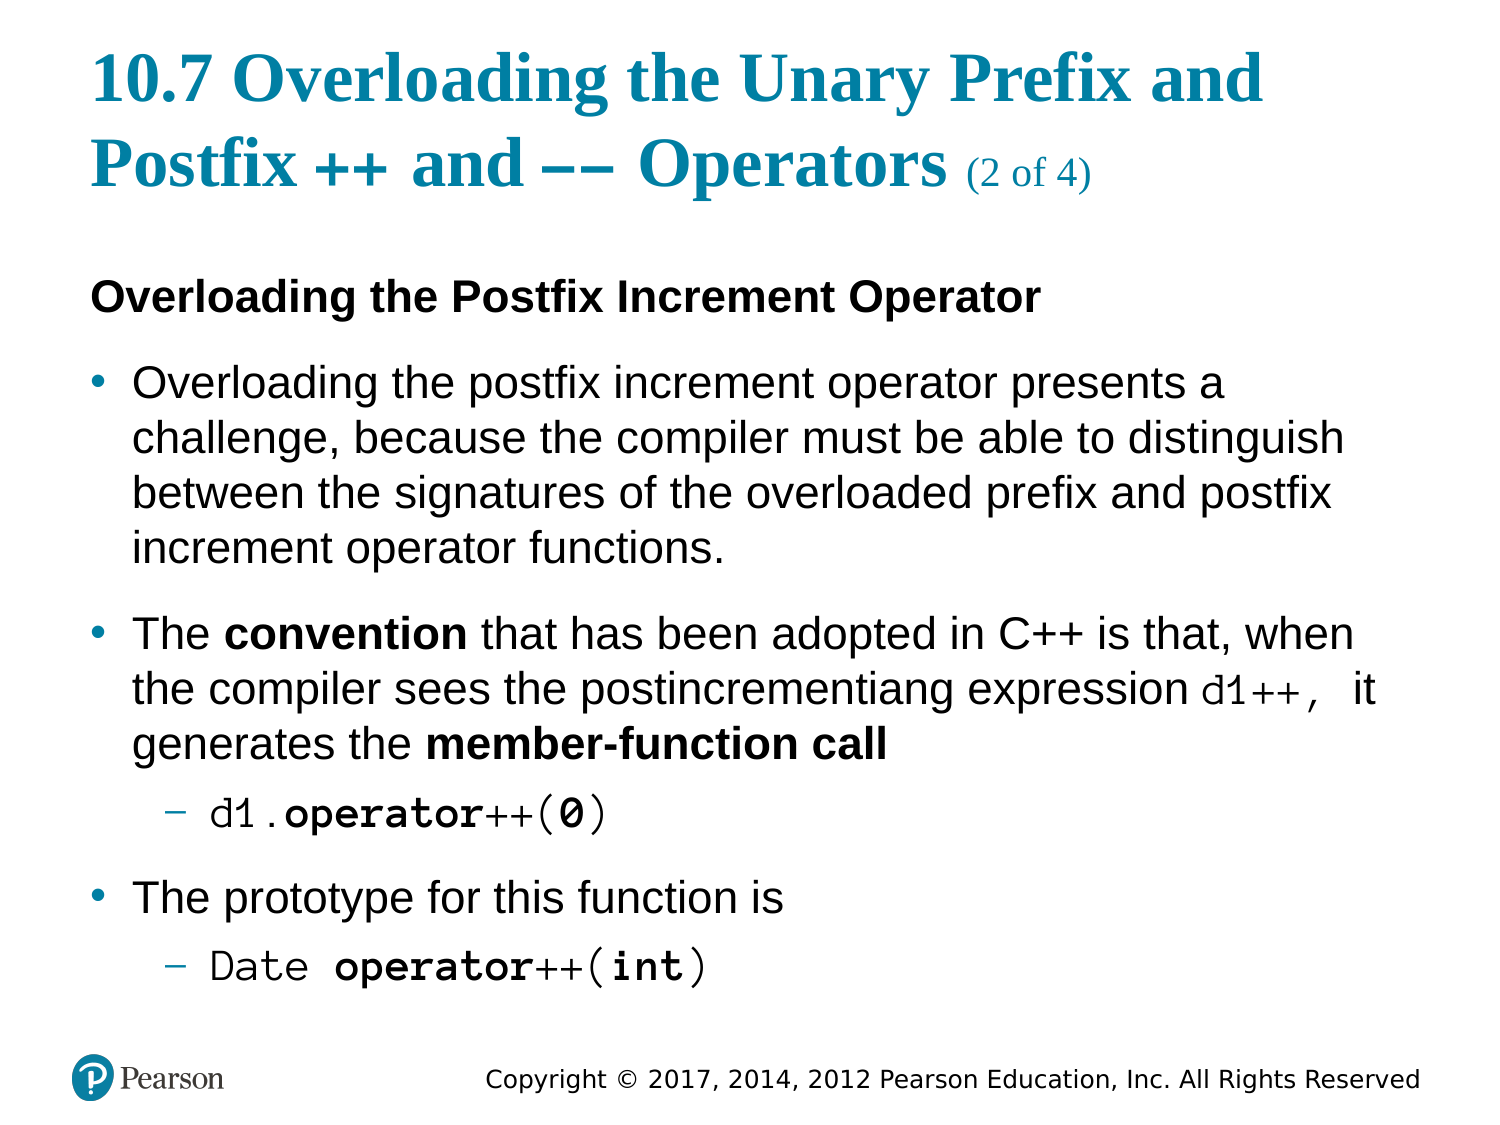

# 10.7 Overloading the Unary Prefix and Postfix ++ and -- Operators (2 of 4)
Overloading the Postfix Increment Operator
Overloading the postfix increment operator presents a challenge, because the compiler must be able to distinguish between the signatures of the overloaded prefix and postfix increment operator functions.
The convention that has been adopted in C++ is that, when the compiler sees the postincrementiang expression d1++, it generates the member-function call
d1.operator++(0)
The prototype for this function is
Date operator++(int)